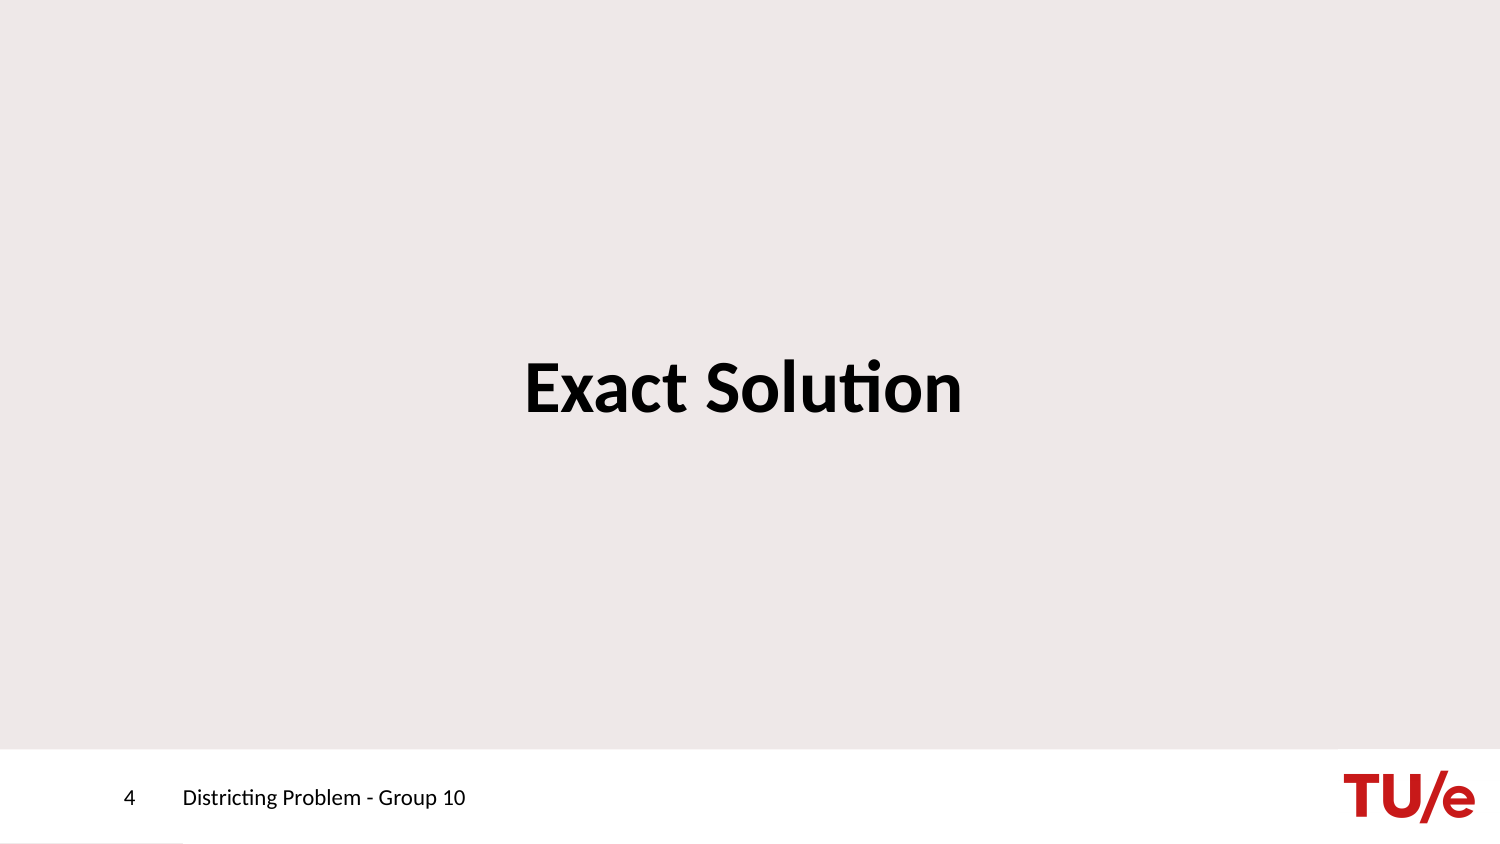

# Exact Solution
4
Districting Problem - Group 10